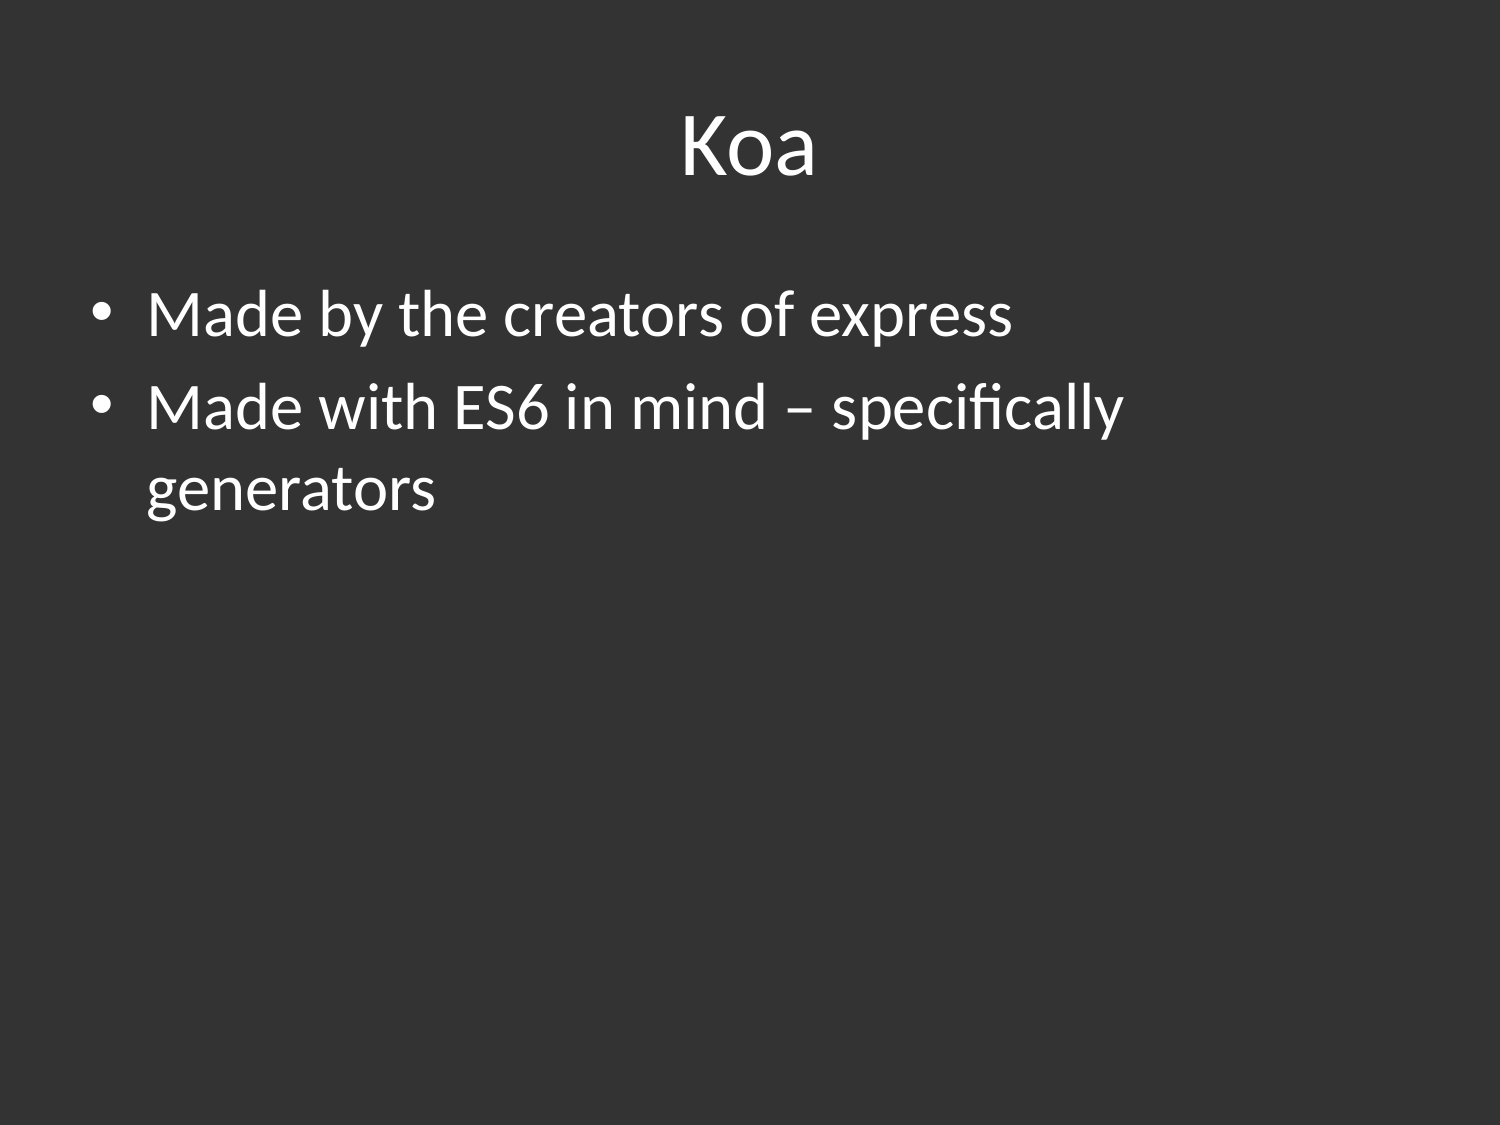

# Koa
Made by the creators of express
Made with ES6 in mind – specifically generators